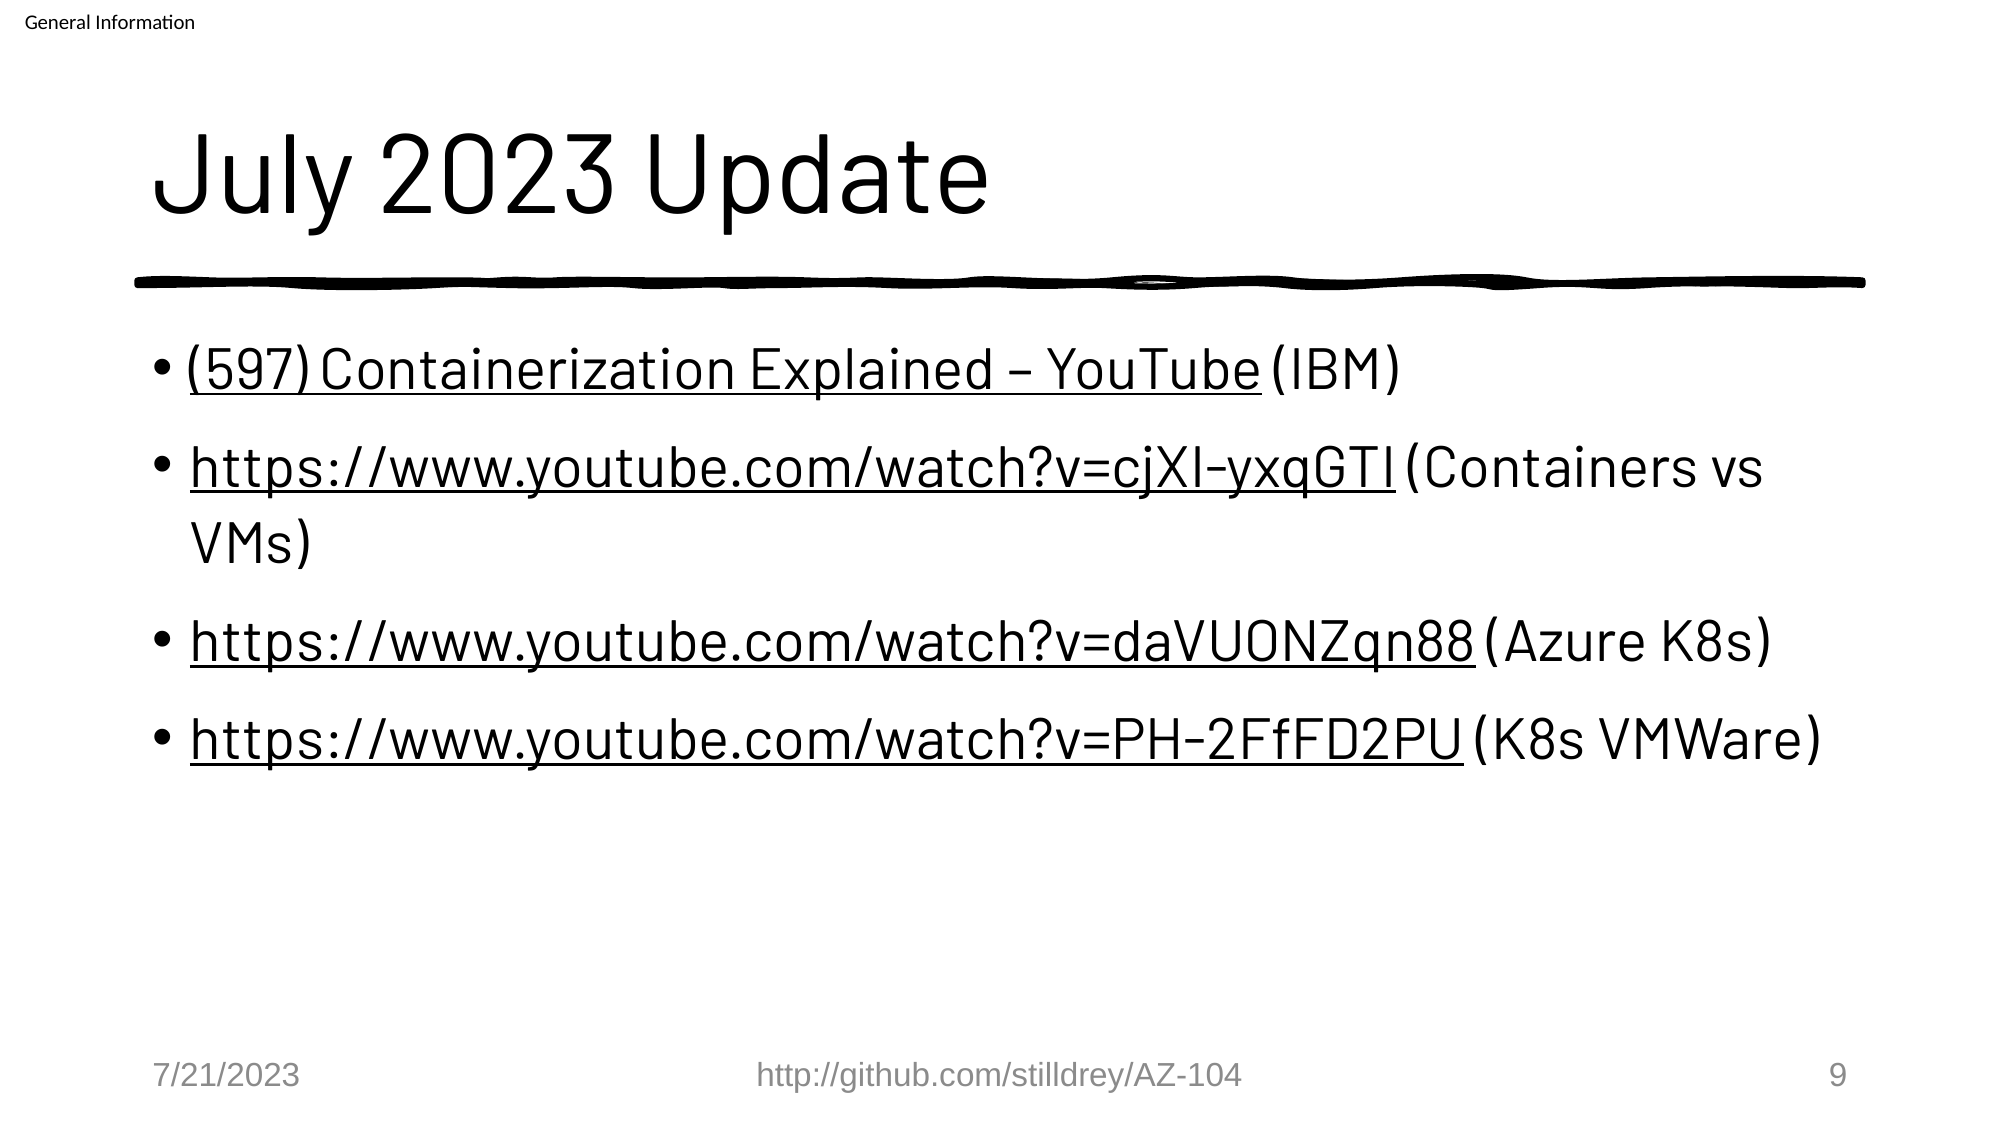

# July 2023 Update
(597) Containerization Explained – YouTube (IBM)
https://www.youtube.com/watch?v=cjXI-yxqGTI (Containers vs VMs)
https://www.youtube.com/watch?v=daVUONZqn88 (Azure K8s)
https://www.youtube.com/watch?v=PH-2FfFD2PU (K8s VMWare)

7/21/2023
http://github.com/stilldrey/AZ-104
9